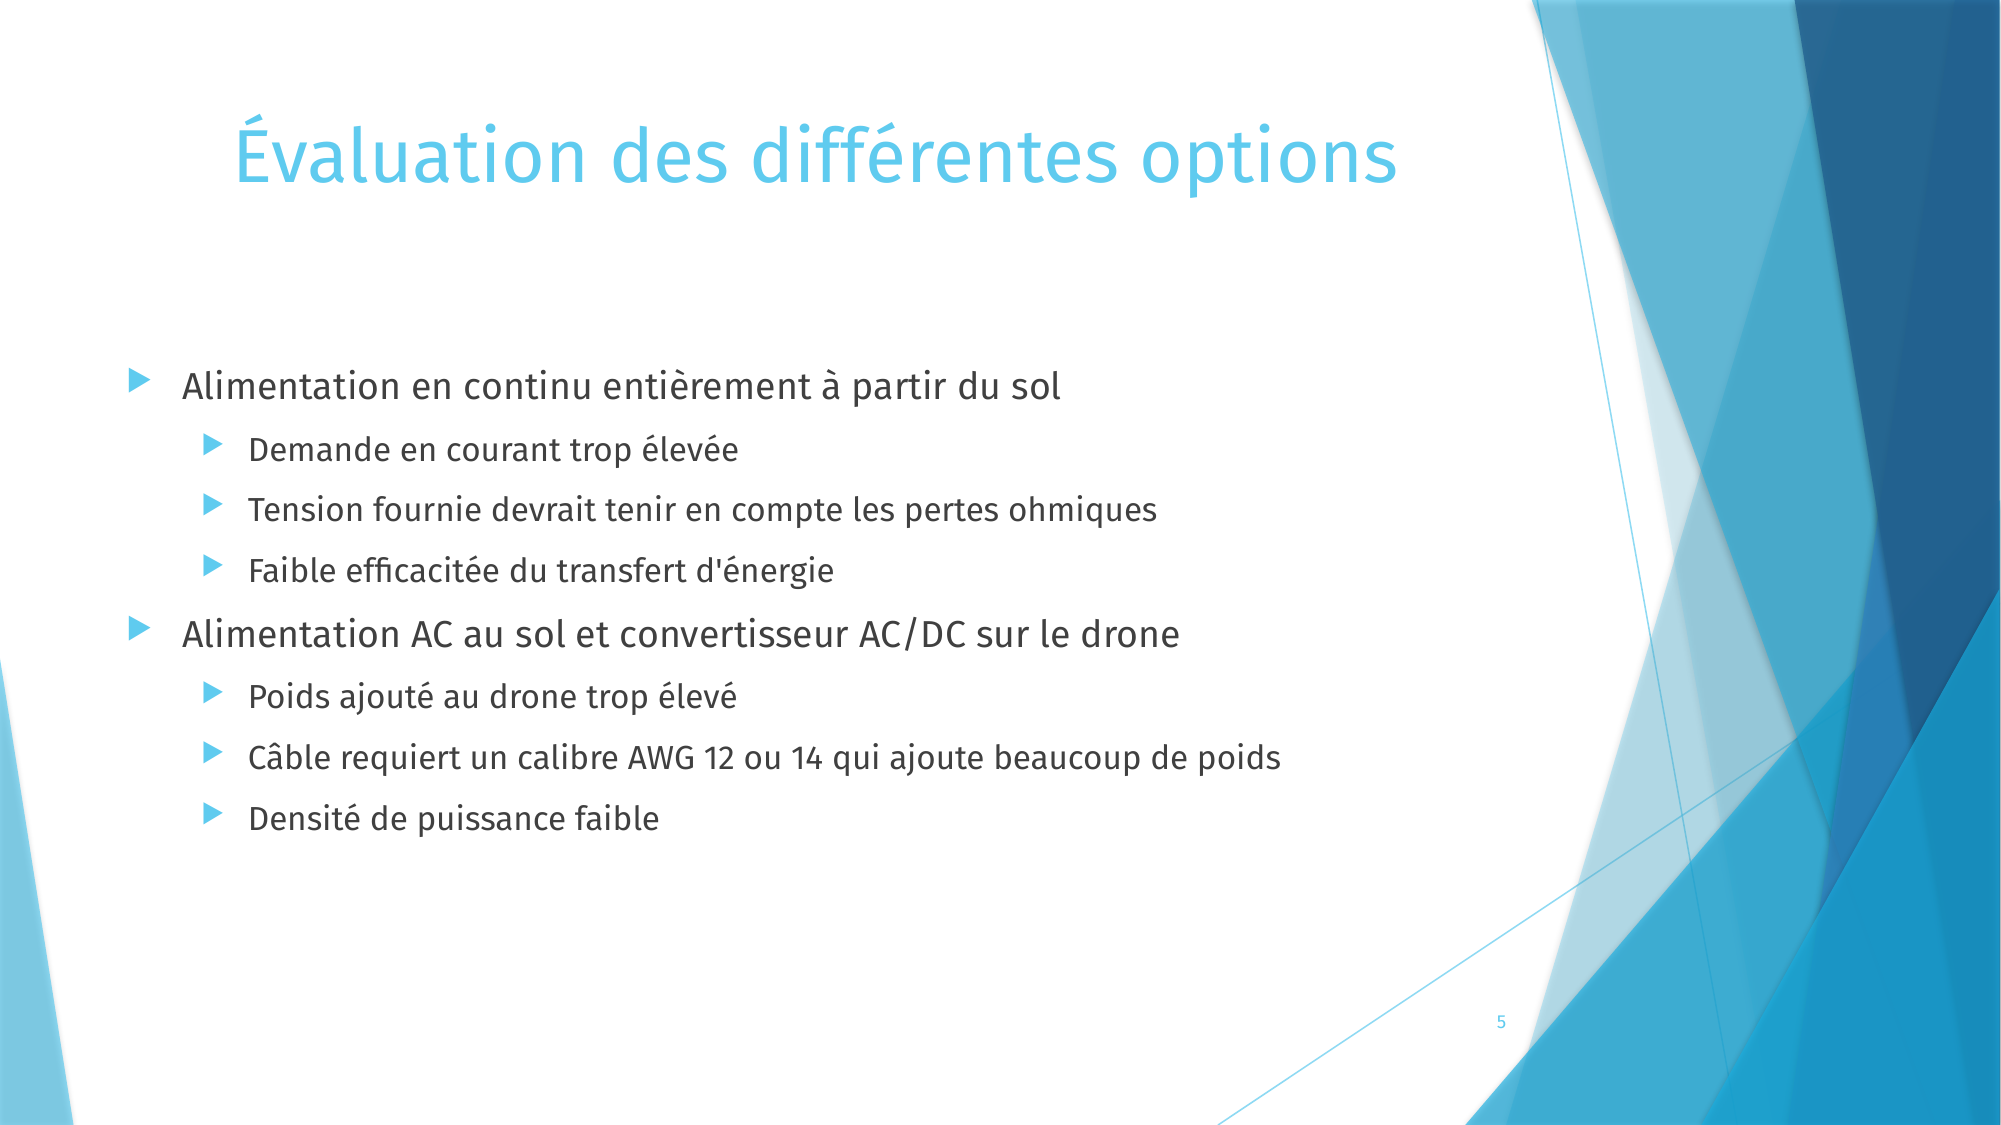

# Évaluation des différentes options
Alimentation en continu entièrement à partir du sol
Demande en courant trop élevée
Tension fournie devrait tenir en compte les pertes ohmiques
Faible efficacitée du transfert d'énergie
Alimentation AC au sol et convertisseur AC/DC sur le drone
Poids ajouté au drone trop élevé
Câble requiert un calibre AWG 12 ou 14 qui ajoute beaucoup de poids
Densité de puissance faible

5